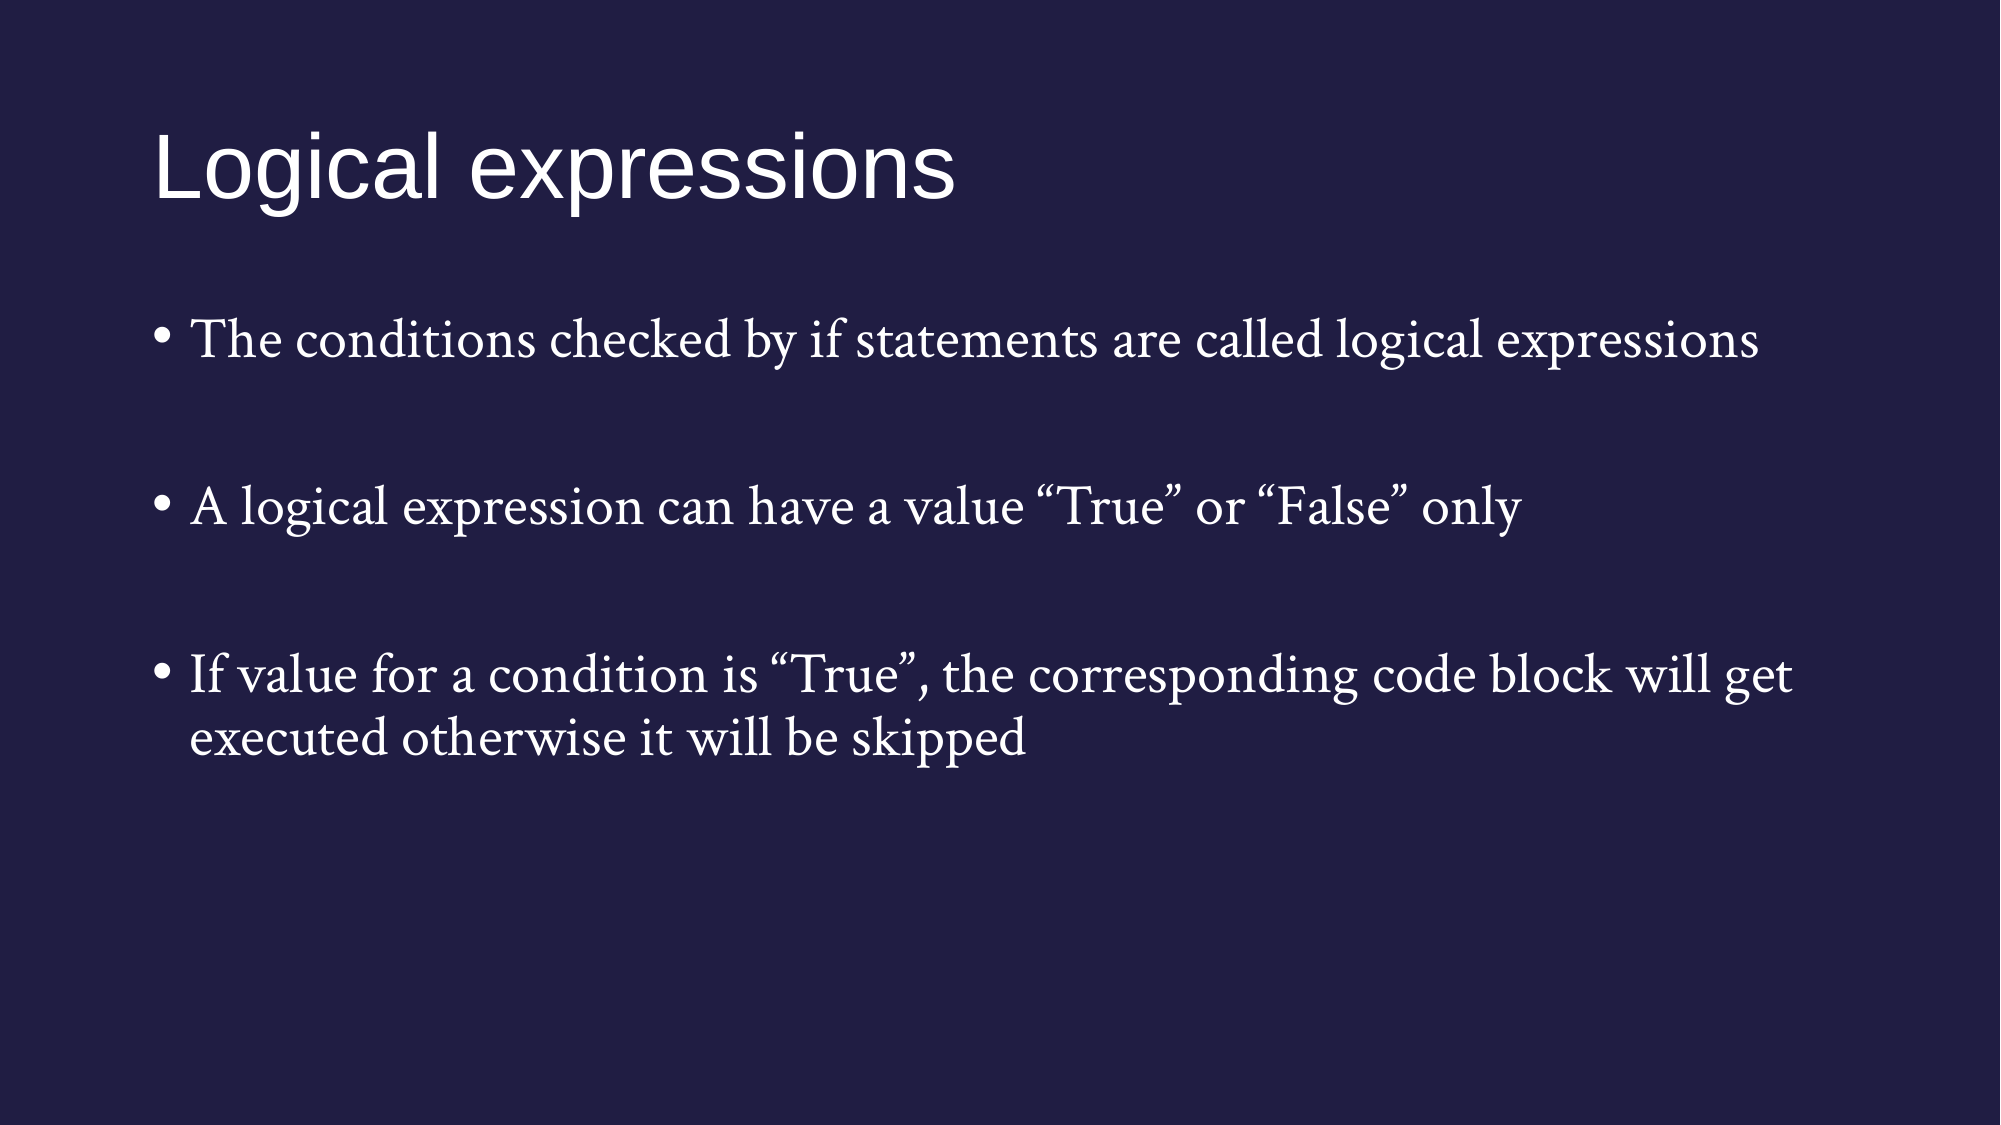

# Logical expressions
The conditions checked by if statements are called logical expressions

A logical expression can have a value “True” or “False” only

If value for a condition is “True”, the corresponding code block will get executed otherwise it will be skipped